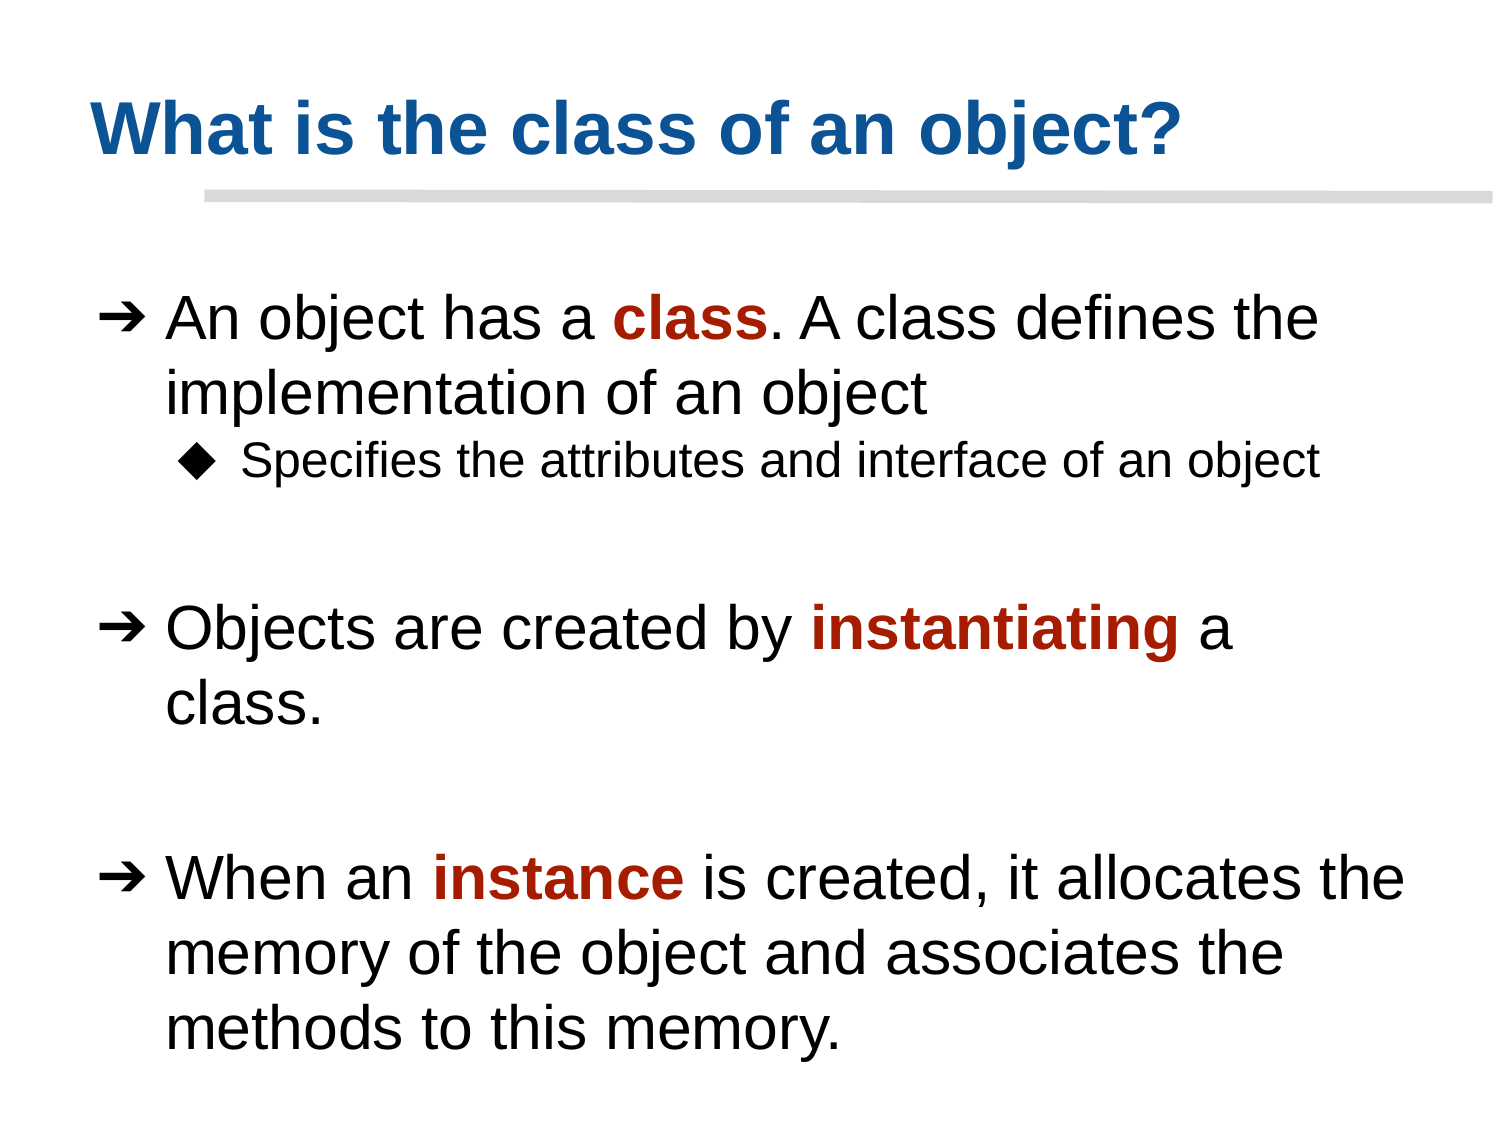

# What is the class of an object?
An object has a class. A class defines the implementation of an object
Specifies the attributes and interface of an object

Objects are created by instantiating a class.

When an instance is created, it allocates the memory of the object and associates the methods to this memory.